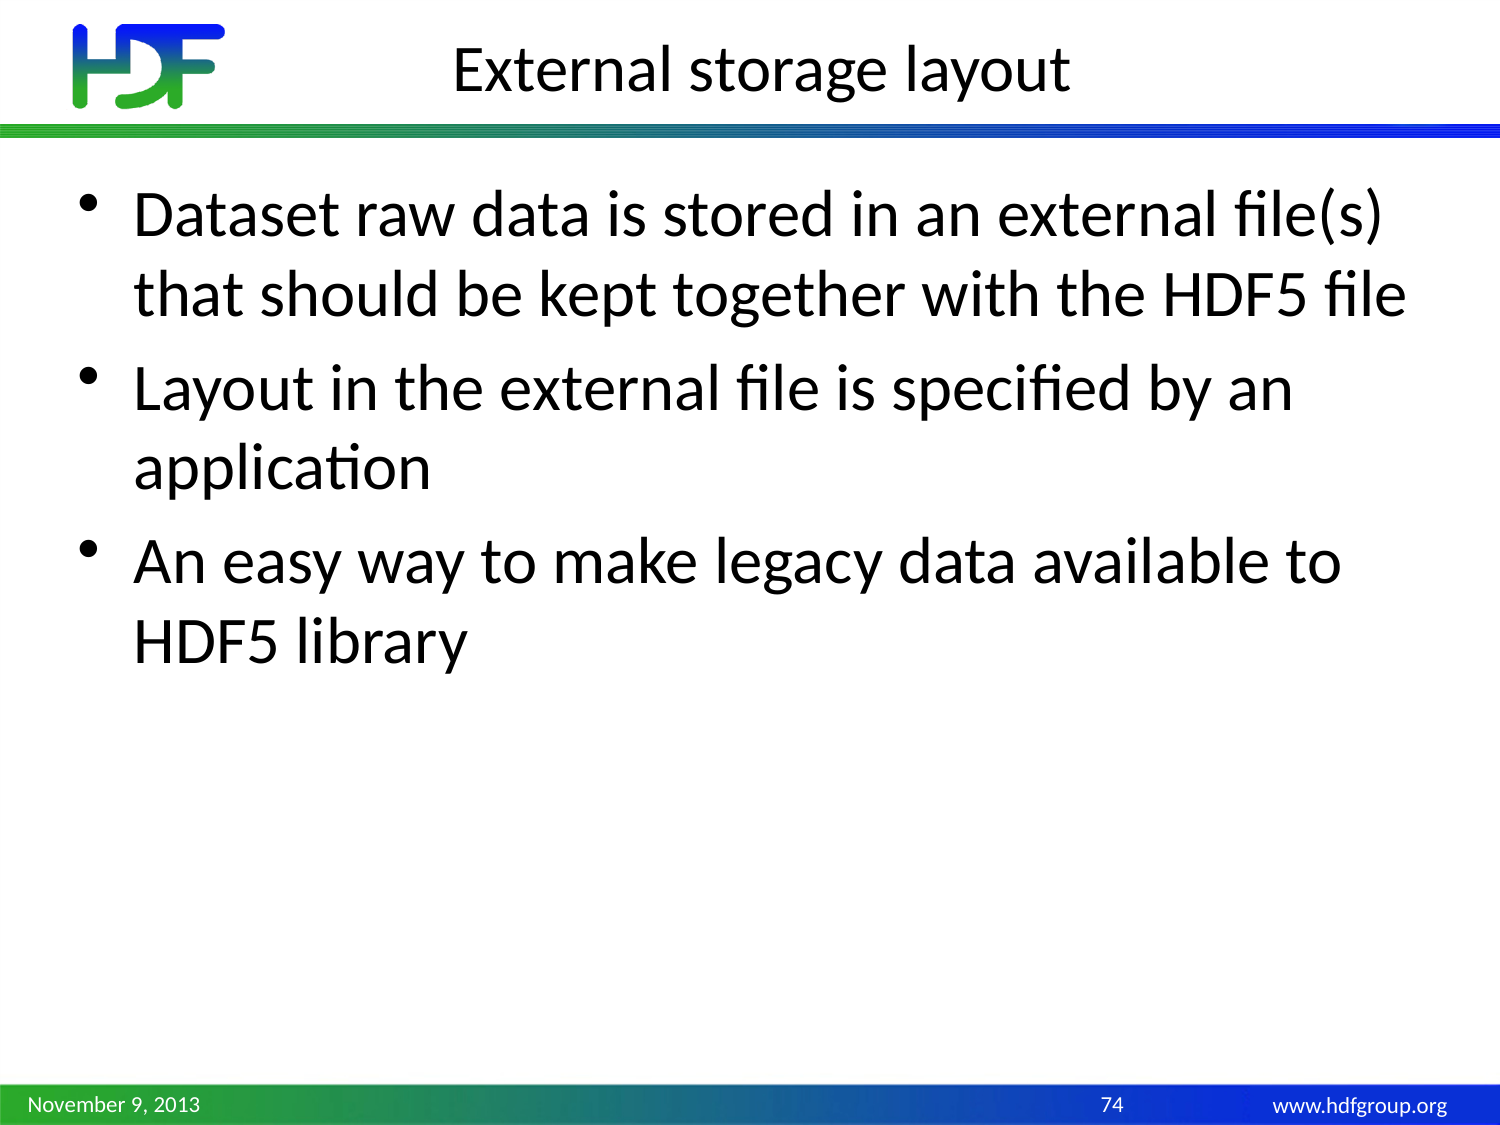

# External storage layout
Dataset raw data is stored in an external file(s) that should be kept together with the HDF5 file
Layout in the external file is specified by an application
An easy way to make legacy data available to HDF5 library
November 9, 2013
74